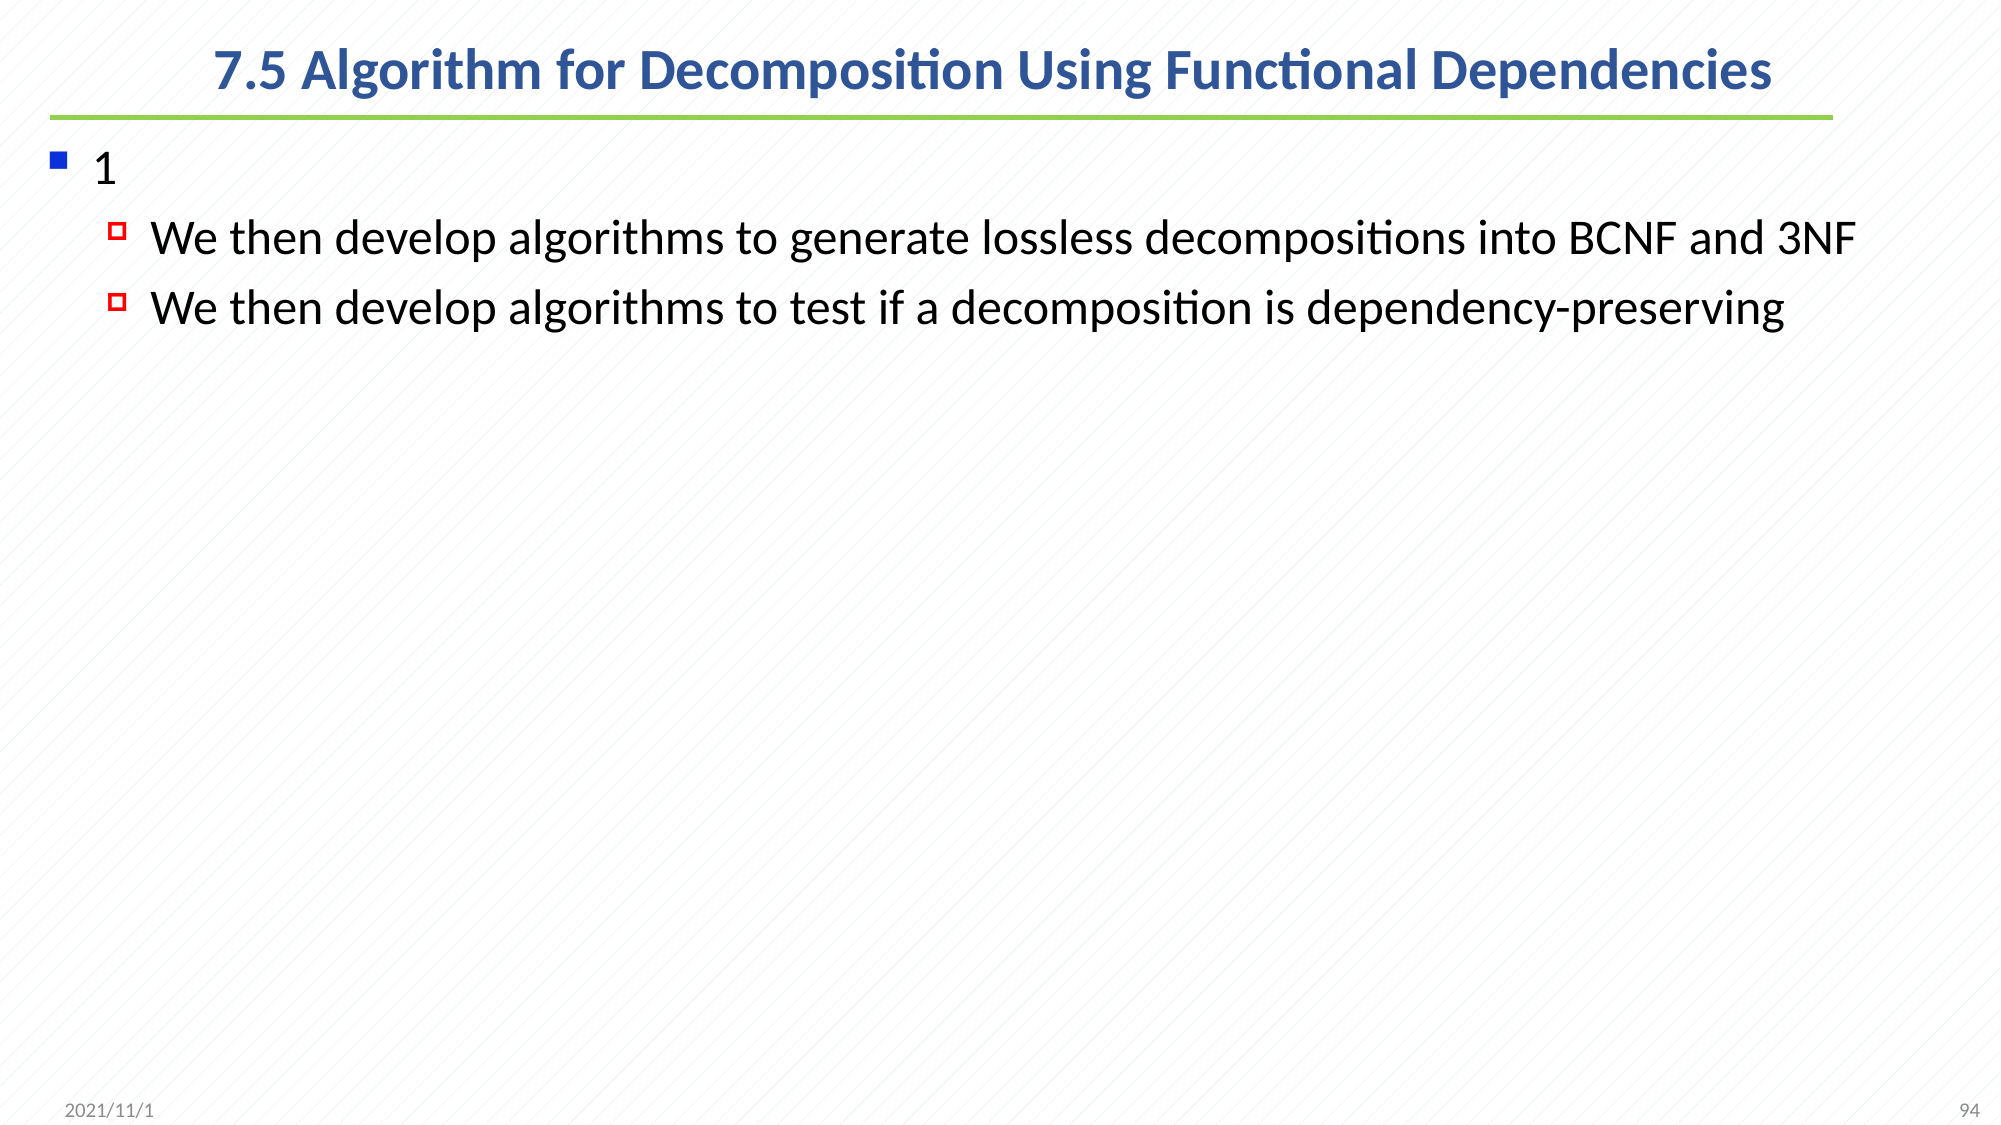

# 7.5 Algorithm for Decomposition Using Functional Dependencies
1
We then develop algorithms to generate lossless decompositions into BCNF and 3NF
We then develop algorithms to test if a decomposition is dependency-preserving

94
2021/11/1